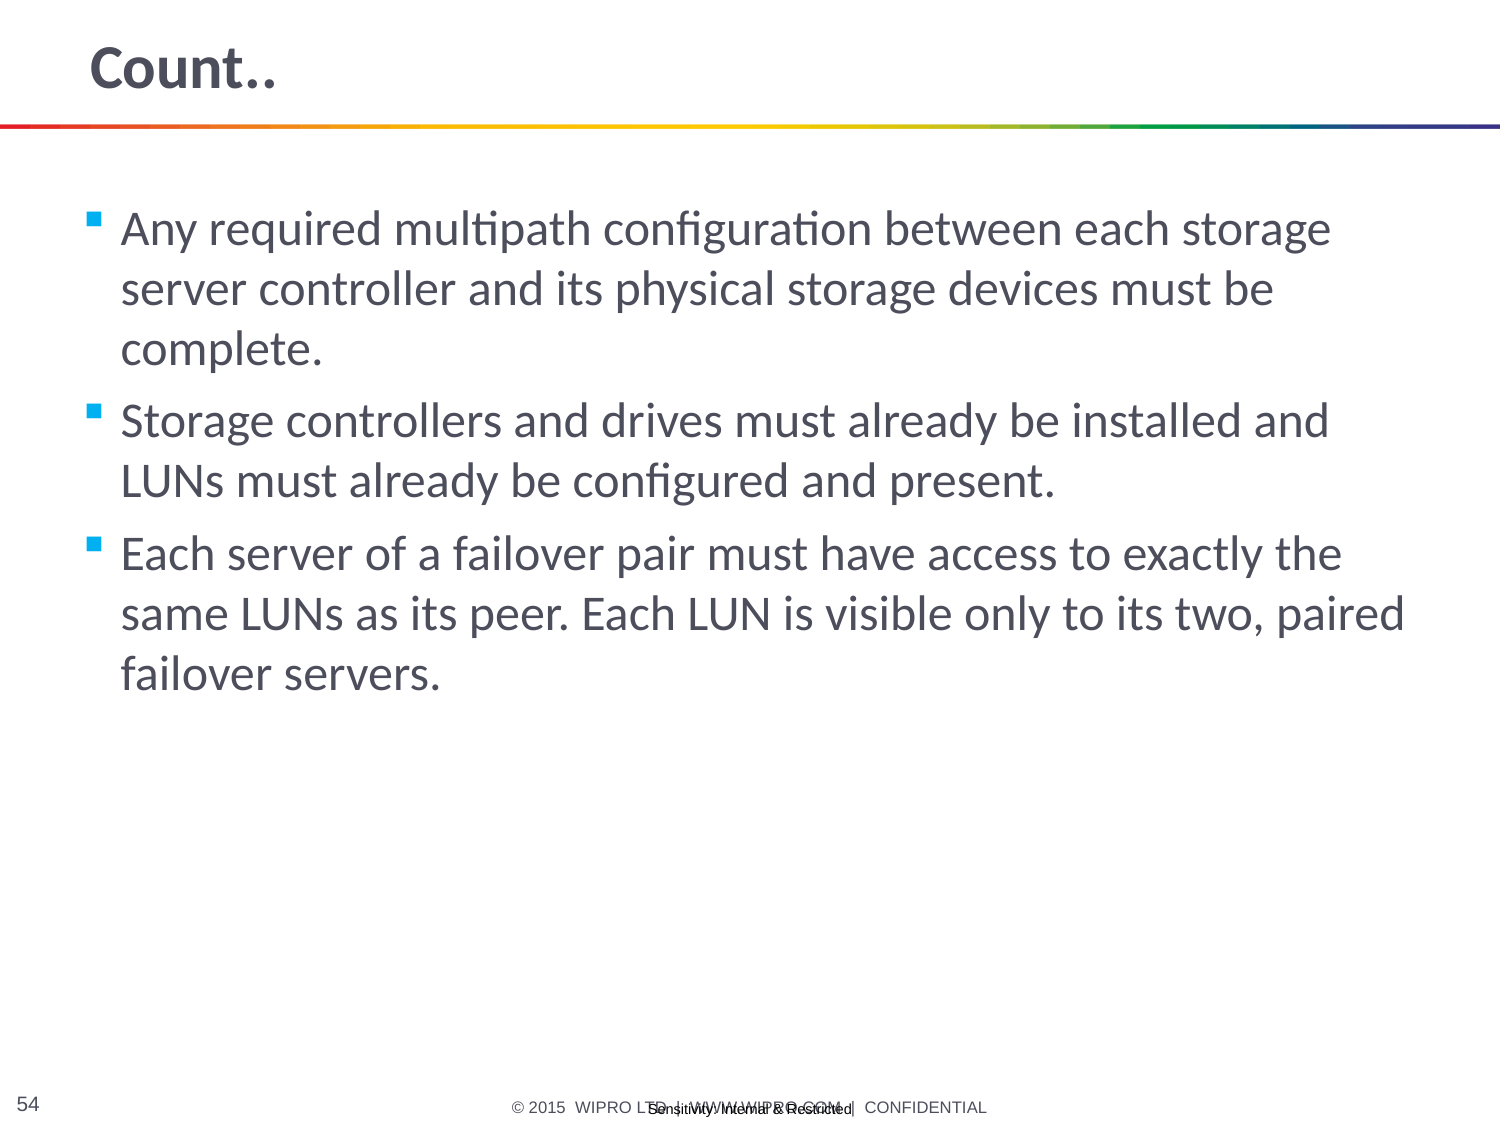

# Count..
Any required multipath configuration between each storage server controller and its physical storage devices must be complete.
Storage controllers and drives must already be installed and LUNs must already be configured and present.
Each server of a failover pair must have access to exactly the same LUNs as its peer. Each LUN is visible only to its two, paired failover servers.